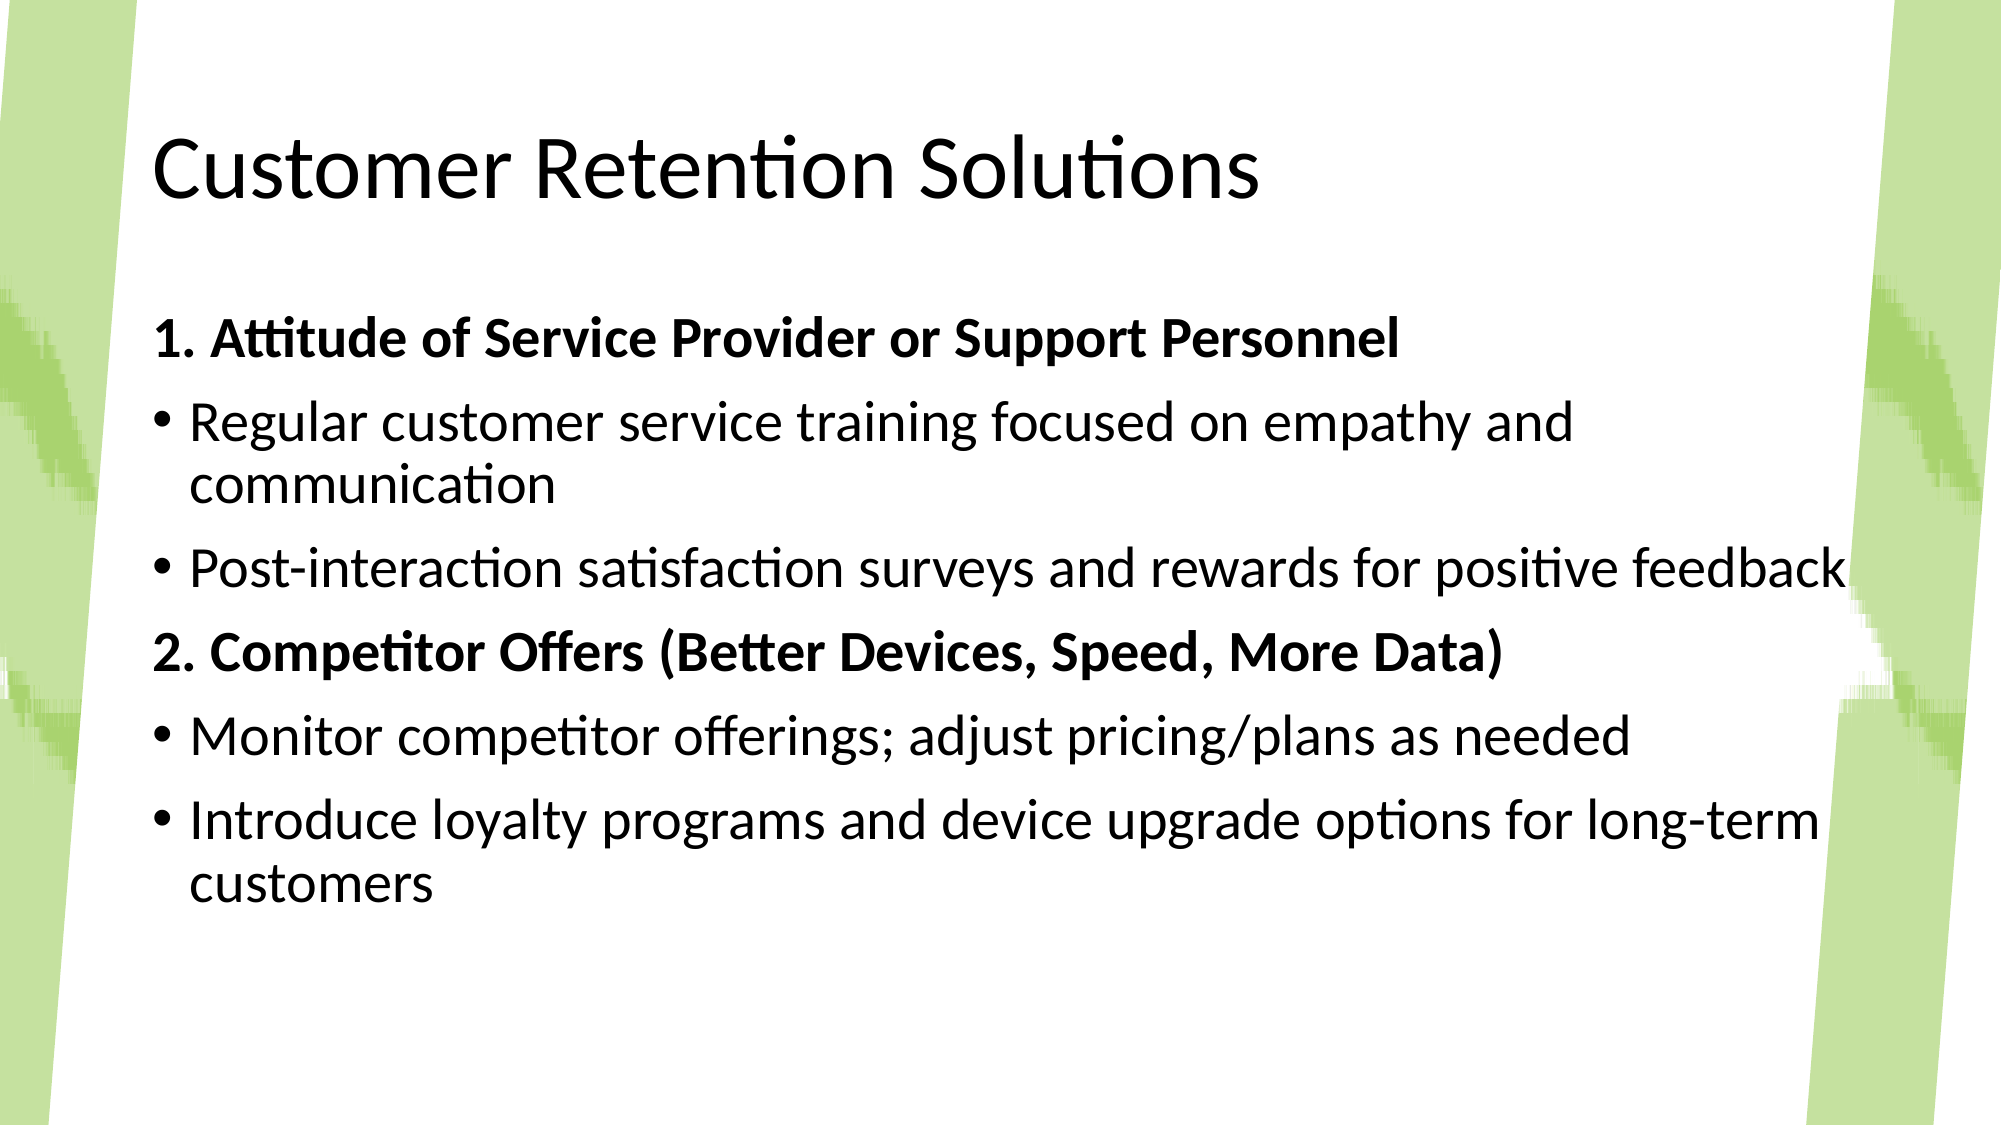

# Customer Retention Solutions
1. Attitude of Service Provider or Support Personnel
Regular customer service training focused on empathy and communication
Post-interaction satisfaction surveys and rewards for positive feedback
2. Competitor Offers (Better Devices, Speed, More Data)
Monitor competitor offerings; adjust pricing/plans as needed
Introduce loyalty programs and device upgrade options for long-term customers